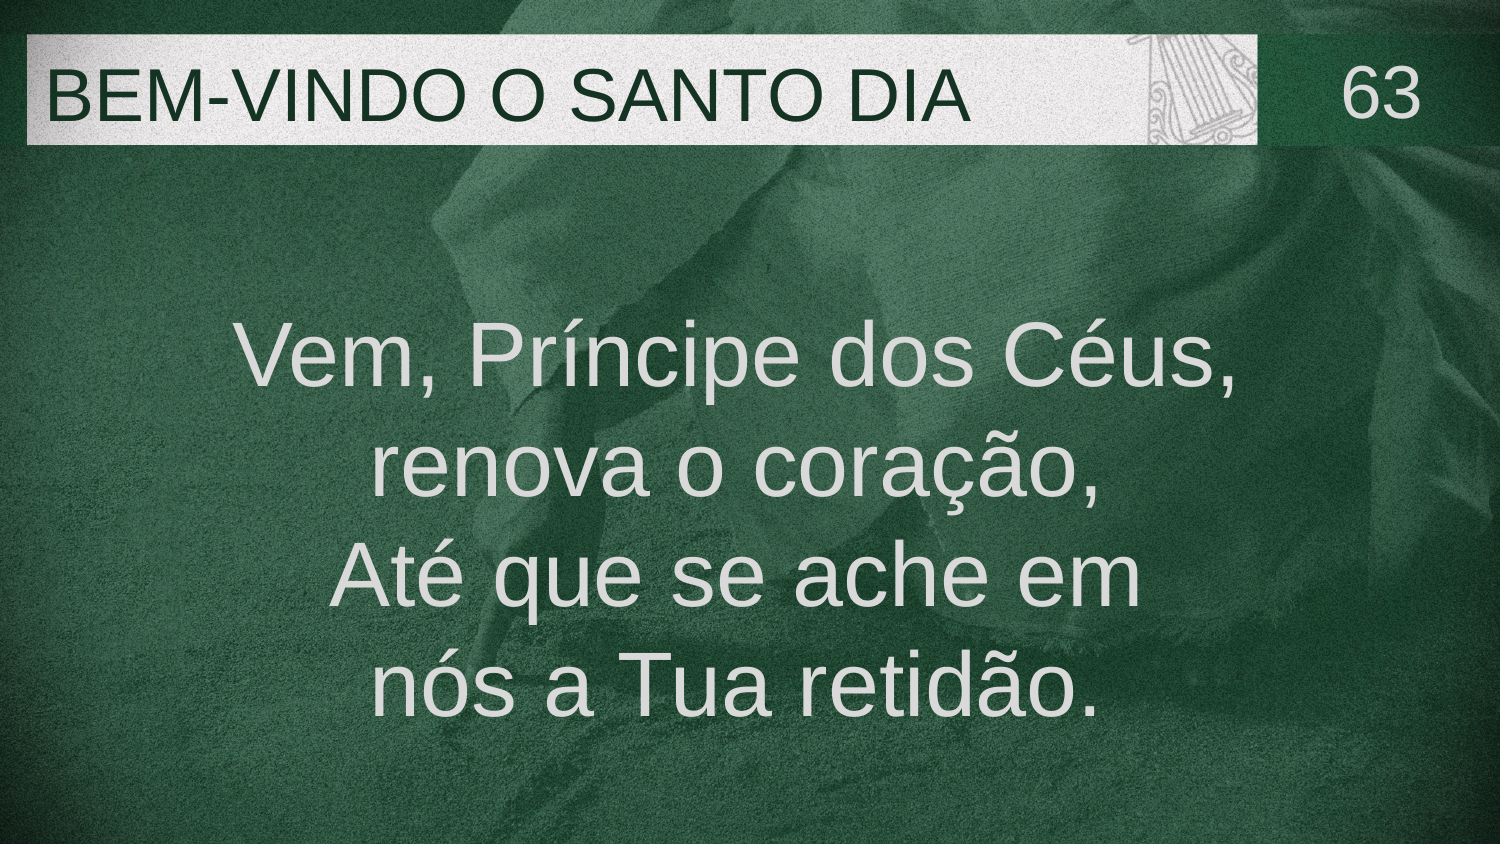

# BEM-VINDO O SANTO DIA
63
Vem, Príncipe dos Céus,
renova o coração,
Até que se ache em
nós a Tua retidão.